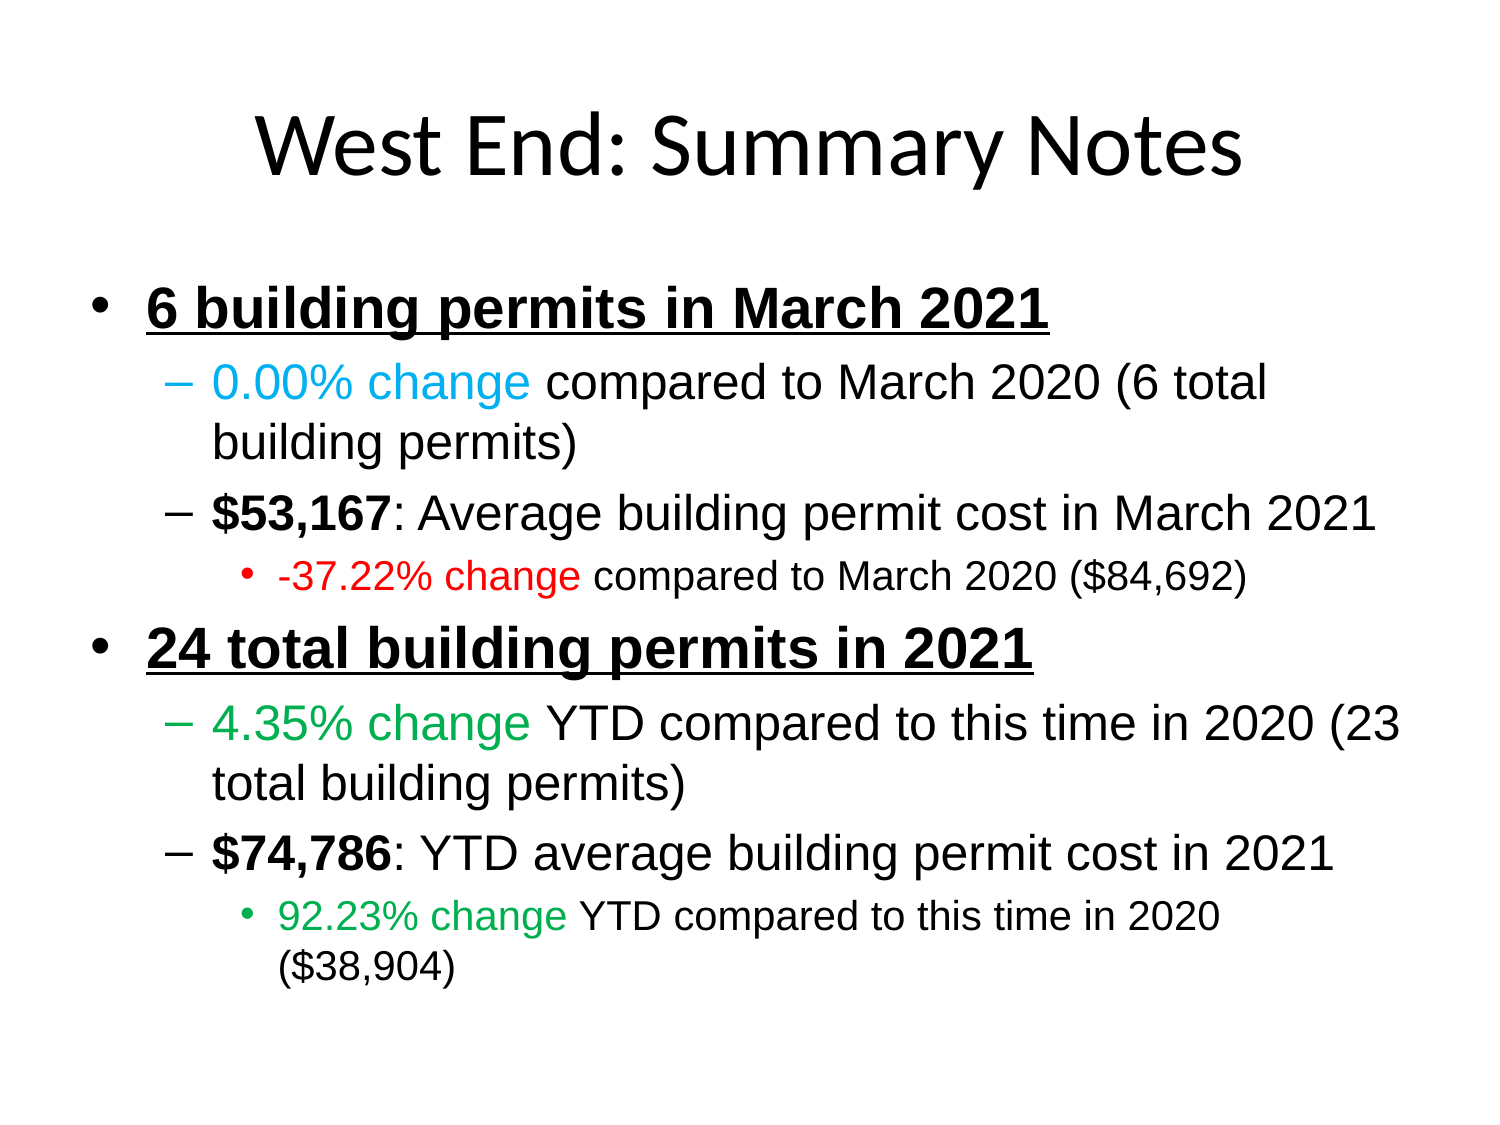

# West End: Summary Notes
6 building permits in March 2021
0.00% change compared to March 2020 (6 total building permits)
$53,167: Average building permit cost in March 2021
-37.22% change compared to March 2020 ($84,692)
24 total building permits in 2021
4.35% change YTD compared to this time in 2020 (23 total building permits)
$74,786: YTD average building permit cost in 2021
92.23% change YTD compared to this time in 2020 ($38,904)